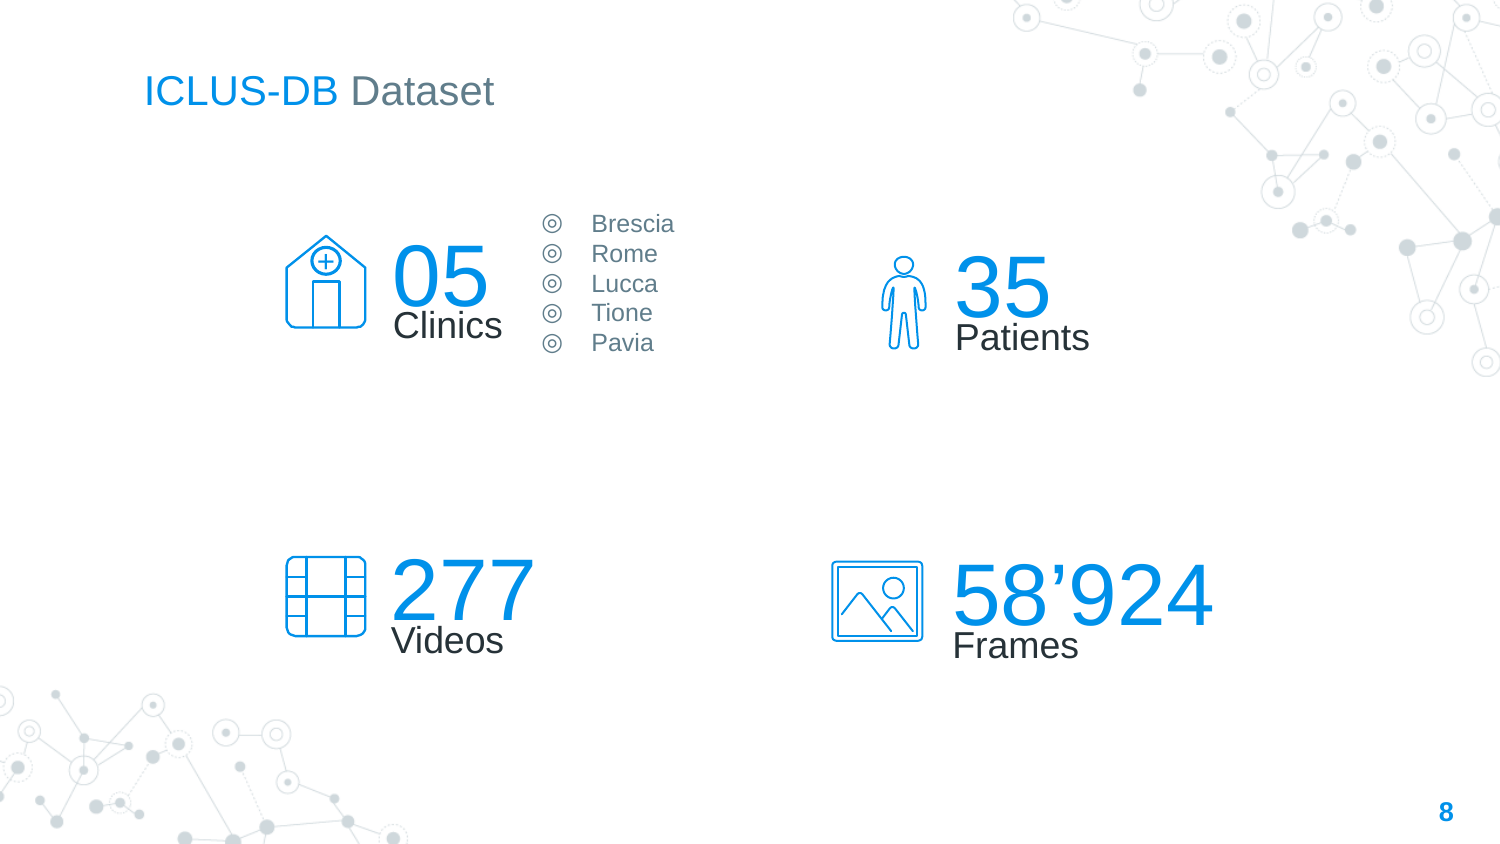

# ICLUS-DB Dataset
05
Brescia
Rome
Lucca
Tione
Pavia

35
+

Clinics
Patients
277
58’924

Videos
Frames
8